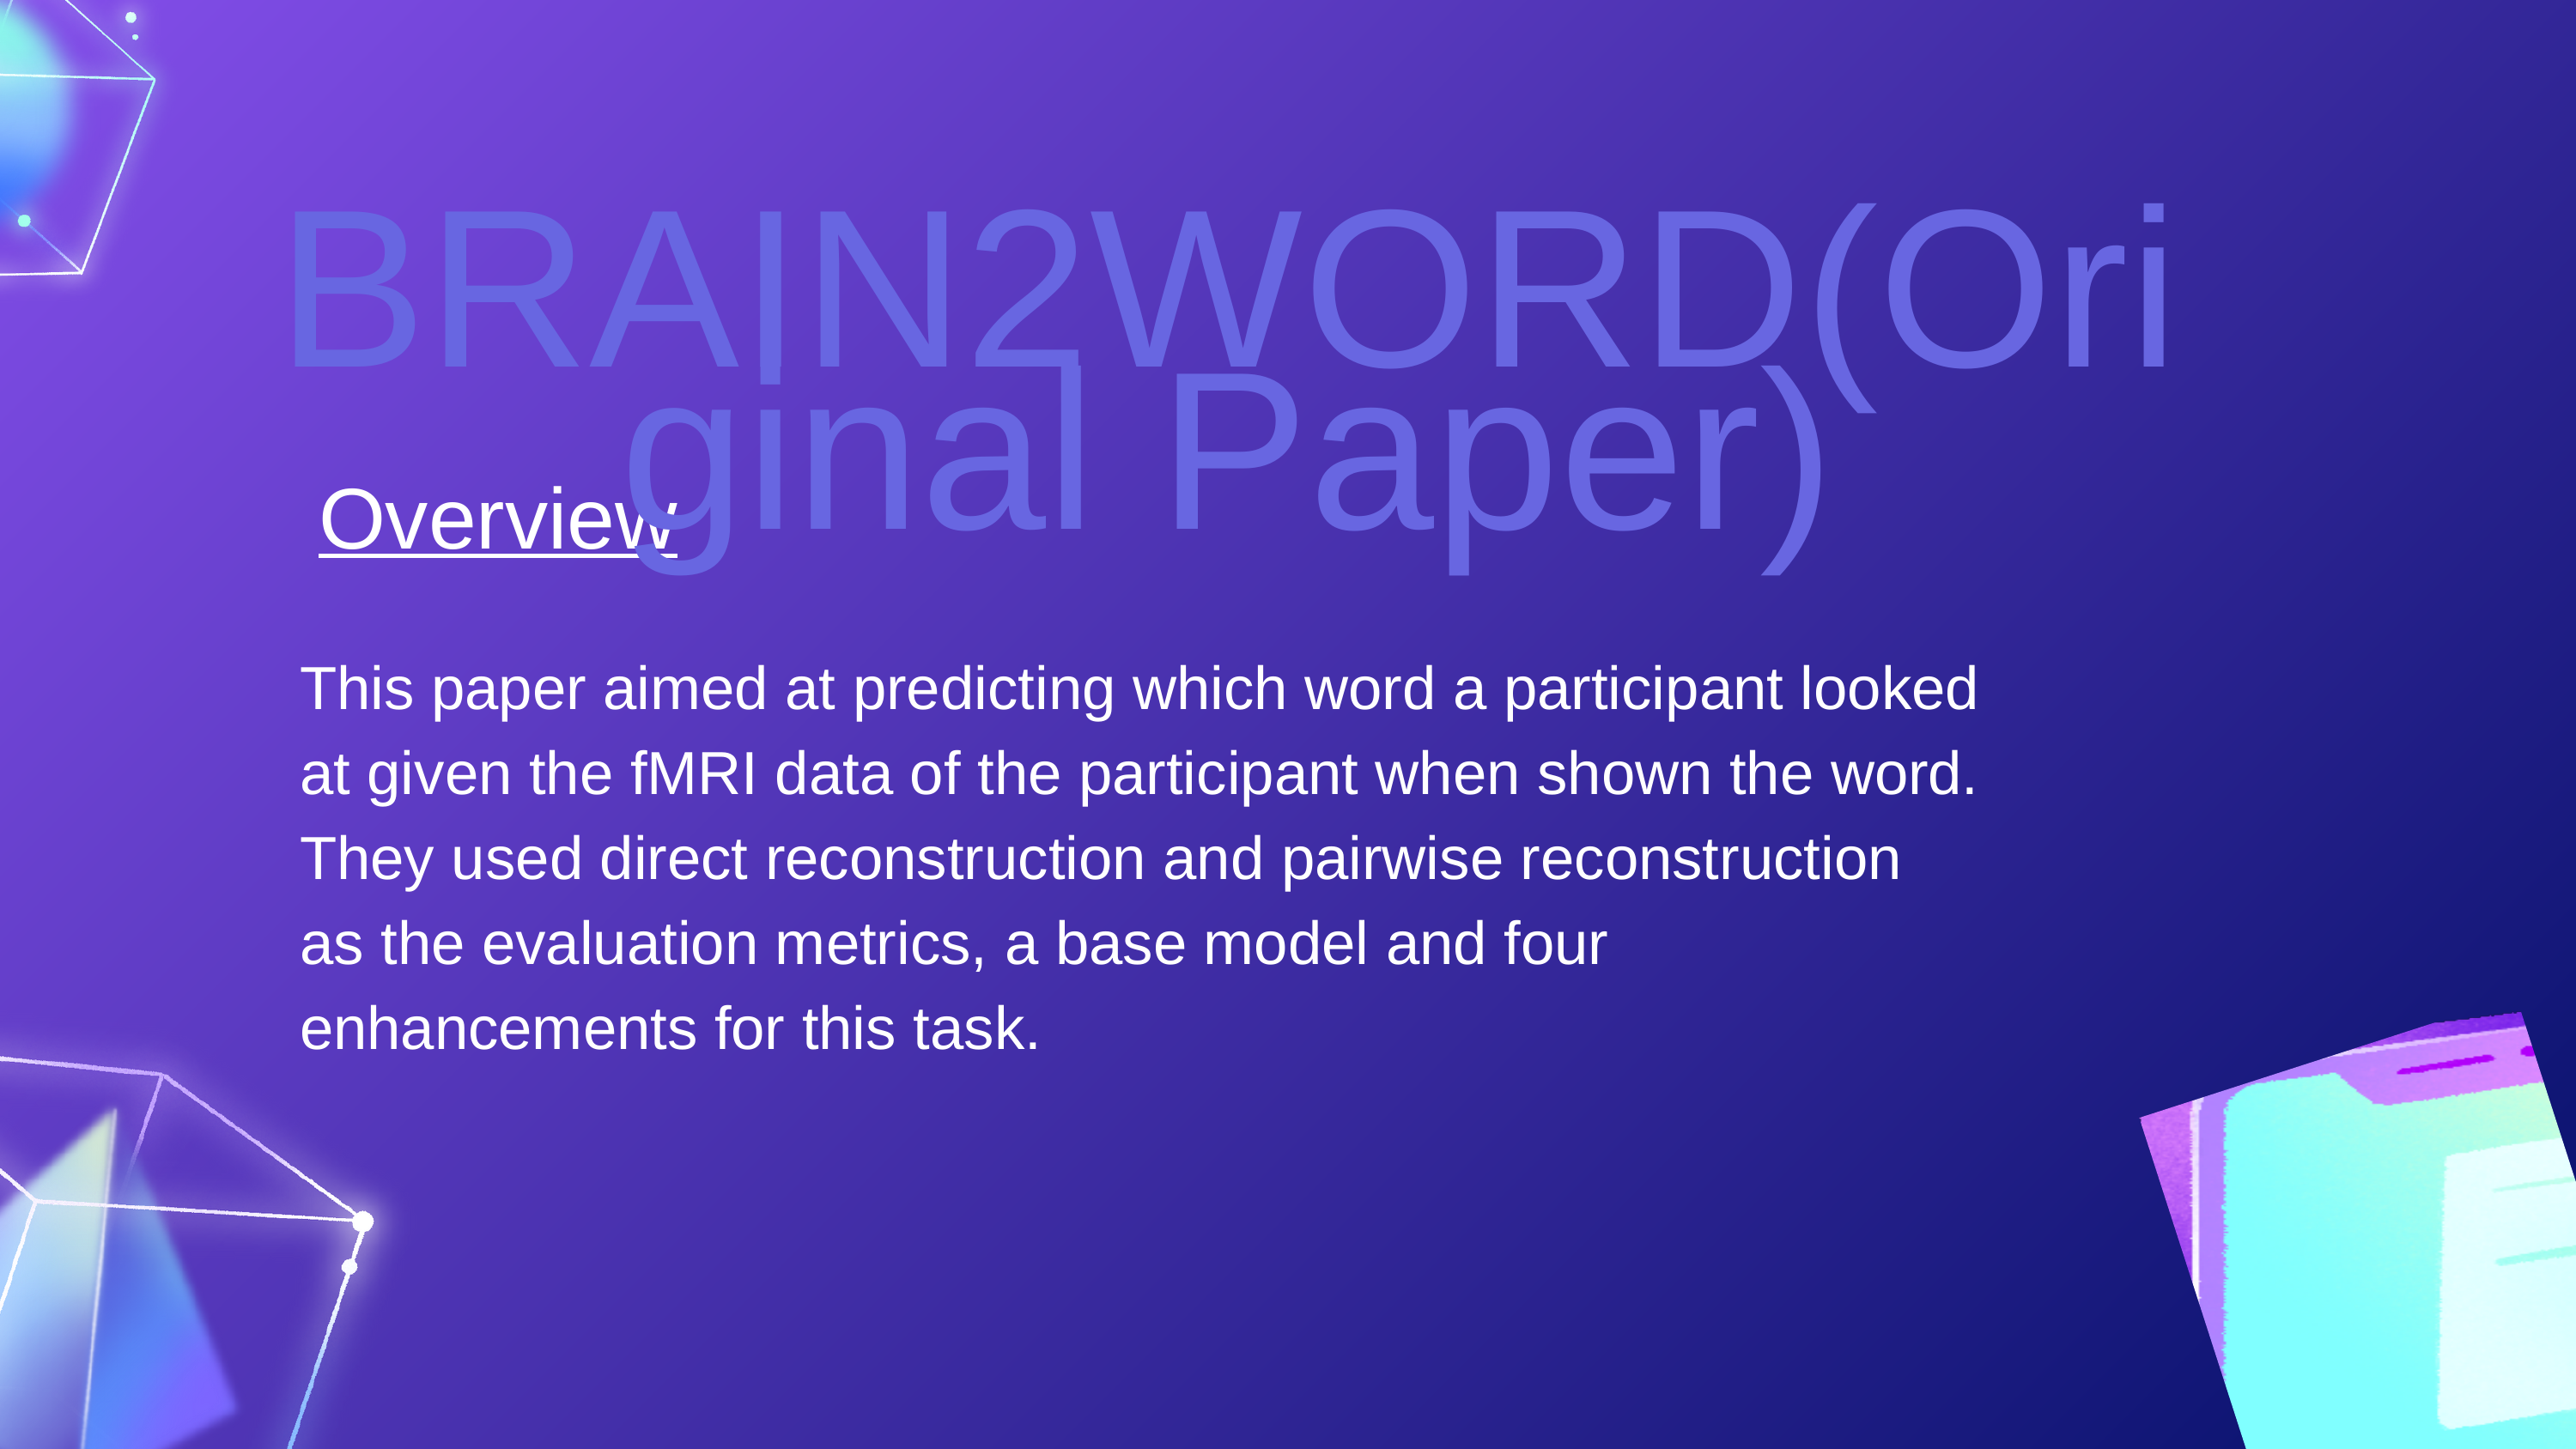

BRAIN2WORD(Original Paper)
Overview

This paper aimed at predicting which word a participant looked at given the fMRI data of the participant when shown the word. They used direct reconstruction and pairwise reconstruction as the evaluation metrics, a base model and four enhancements for this task.